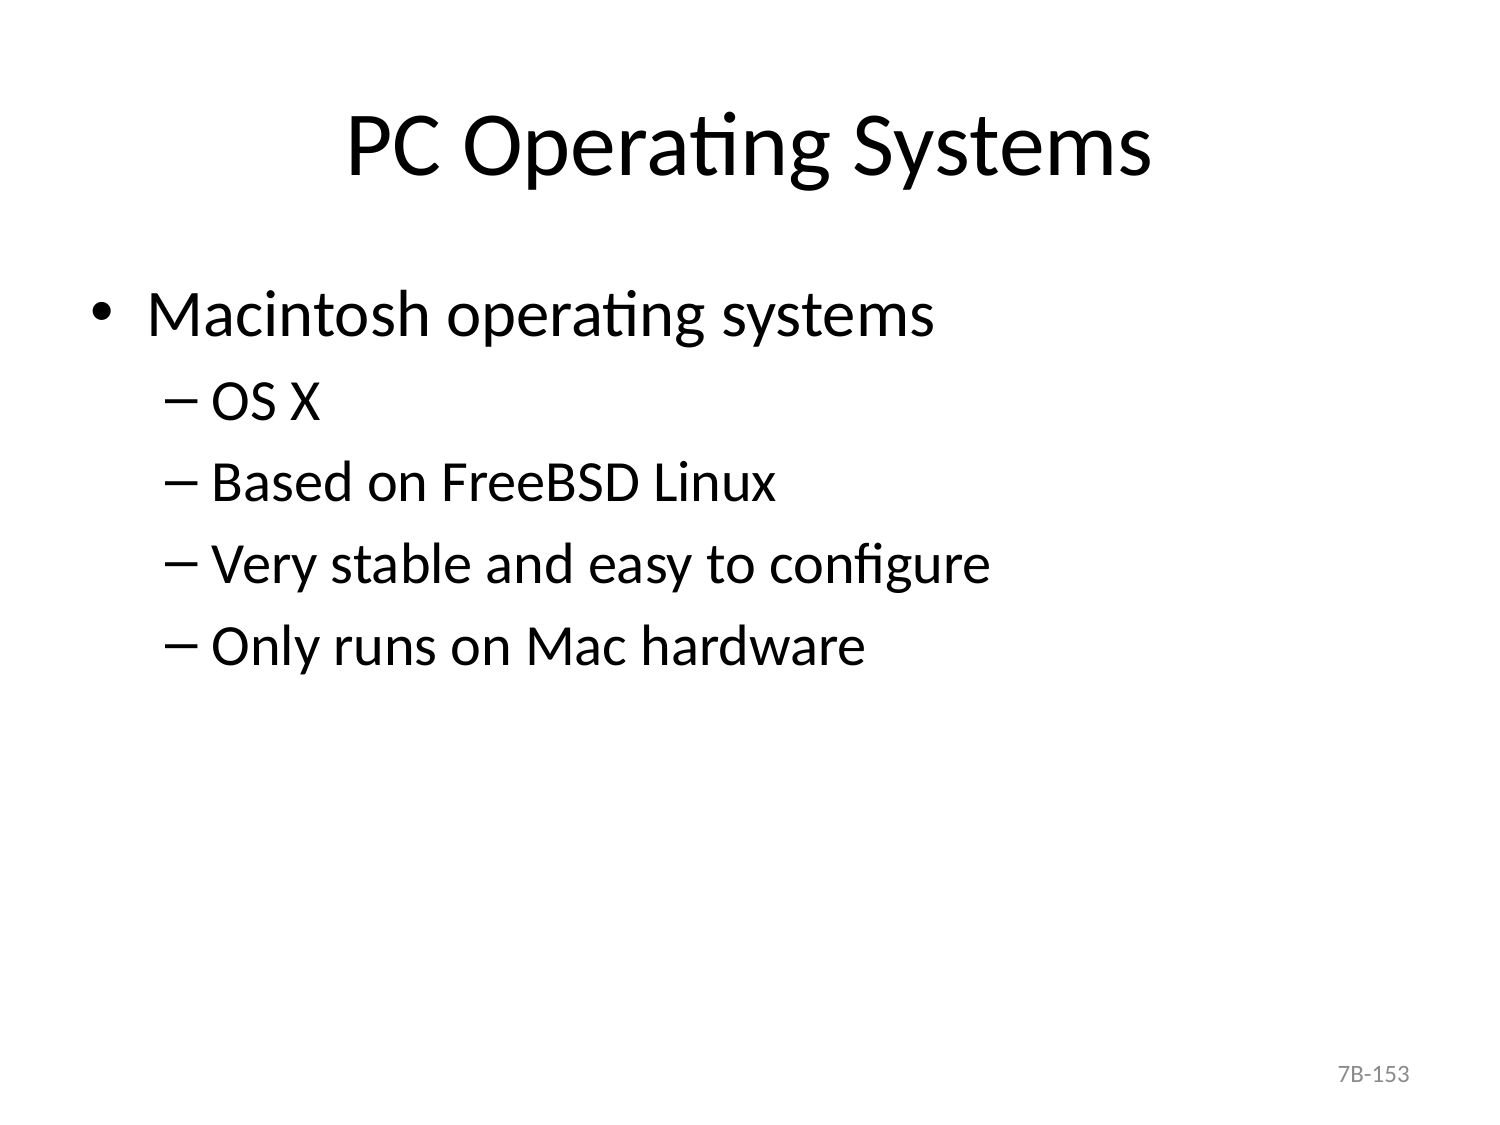

# PC Operating Systems
Macintosh operating systems
OS X
Based on FreeBSD Linux
Very stable and easy to configure
Only runs on Mac hardware
7B-153